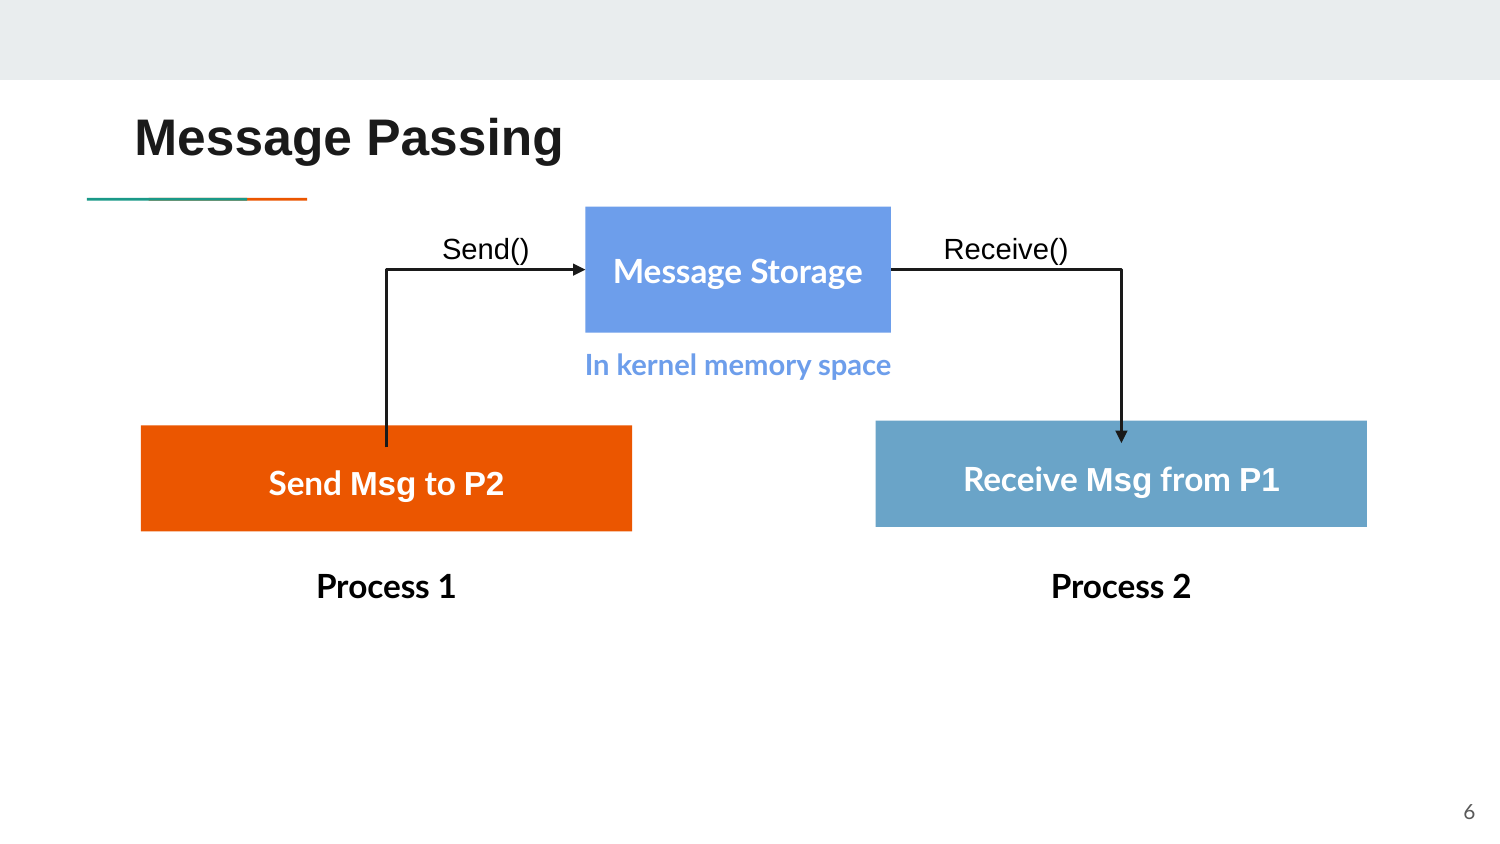

# Message Passing
Message Storage
Send()
Receive()
In kernel memory space

Receive Msg from P1
Send Msg to P2
Process 2
Process 1
6